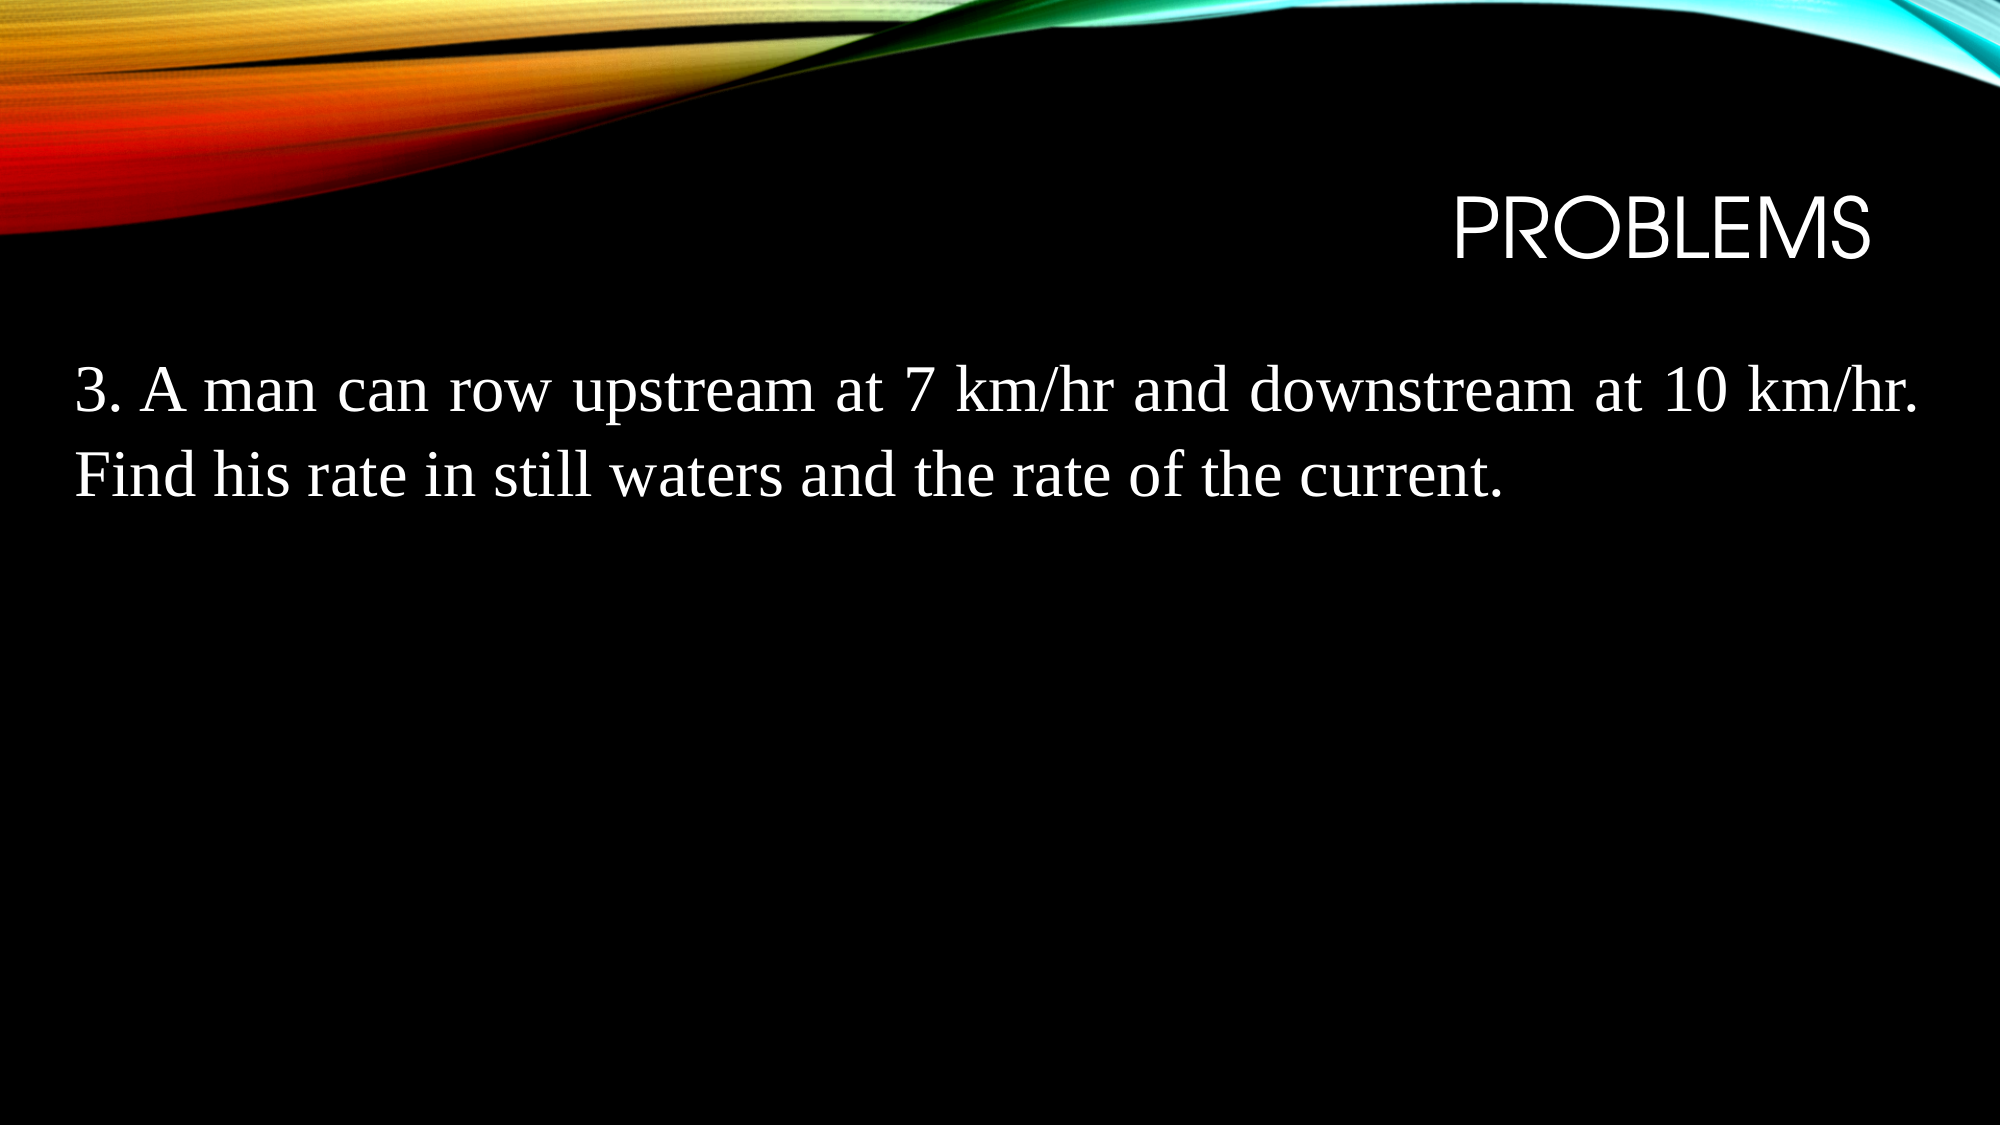

# problems
3. A man can row upstream at 7 km/hr and downstream at 10 km/hr. Find his rate in still waters and the rate of the current.